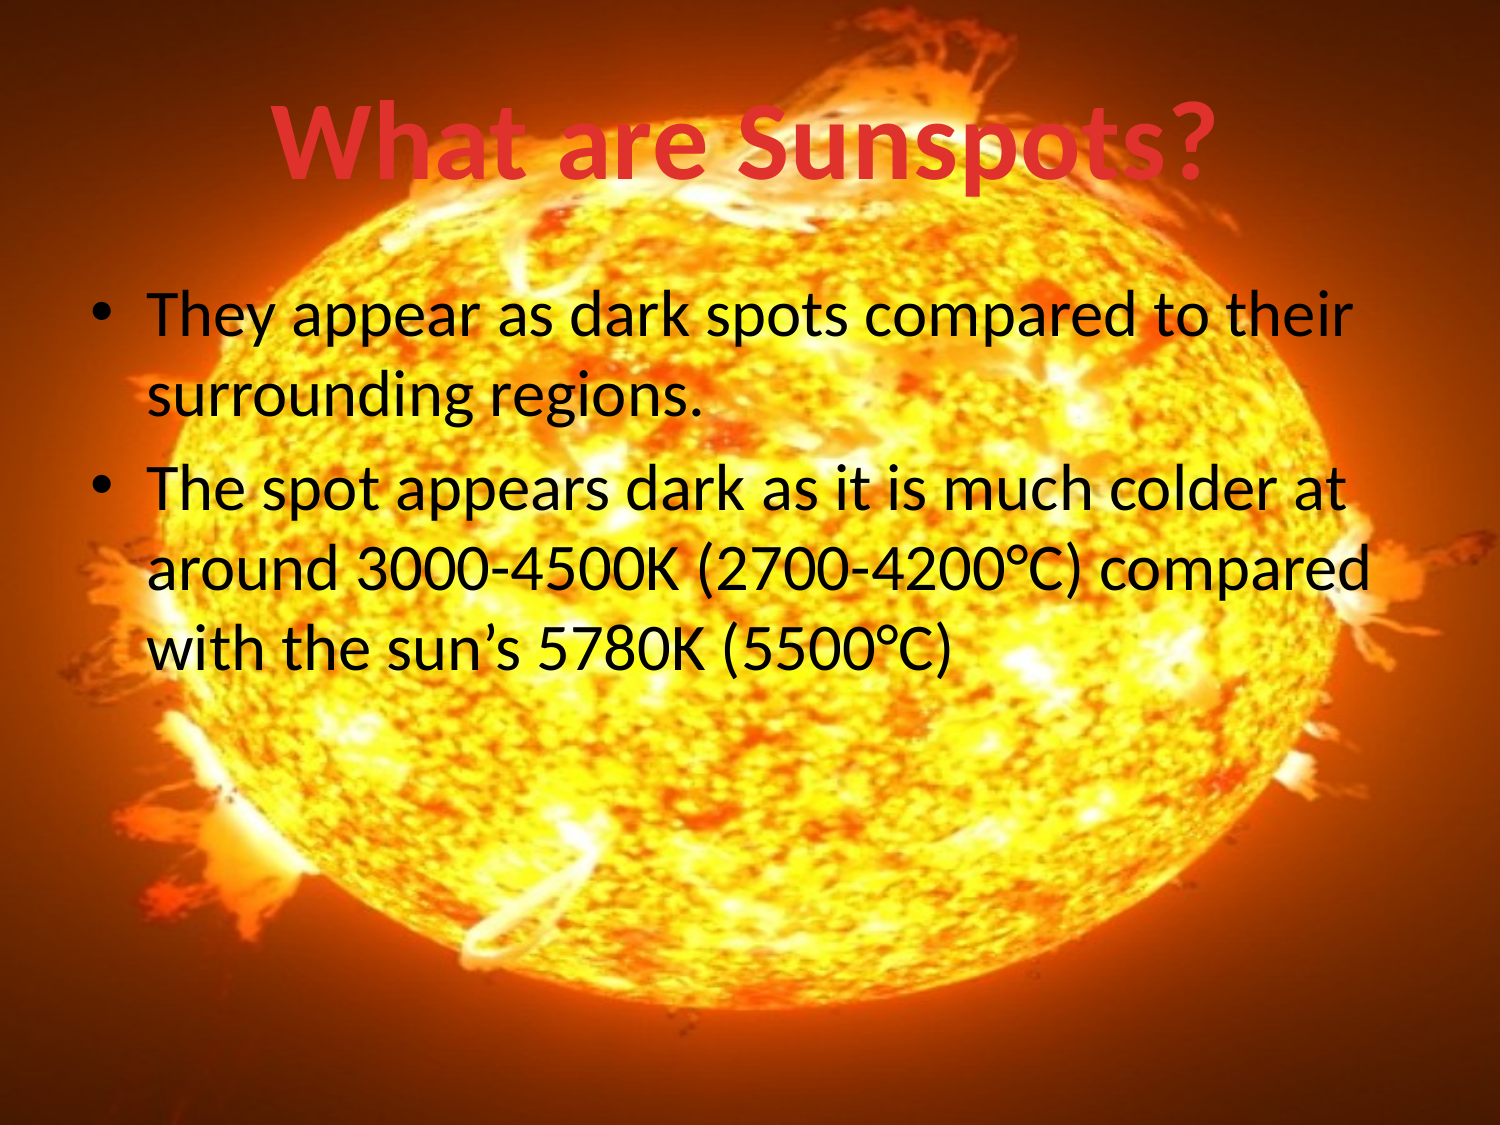

What are Sunspots?
They appear as dark spots compared to their surrounding regions.
The spot appears dark as it is much colder at around 3000-4500K (2700-4200°C) compared with the sun’s 5780K (5500°C)